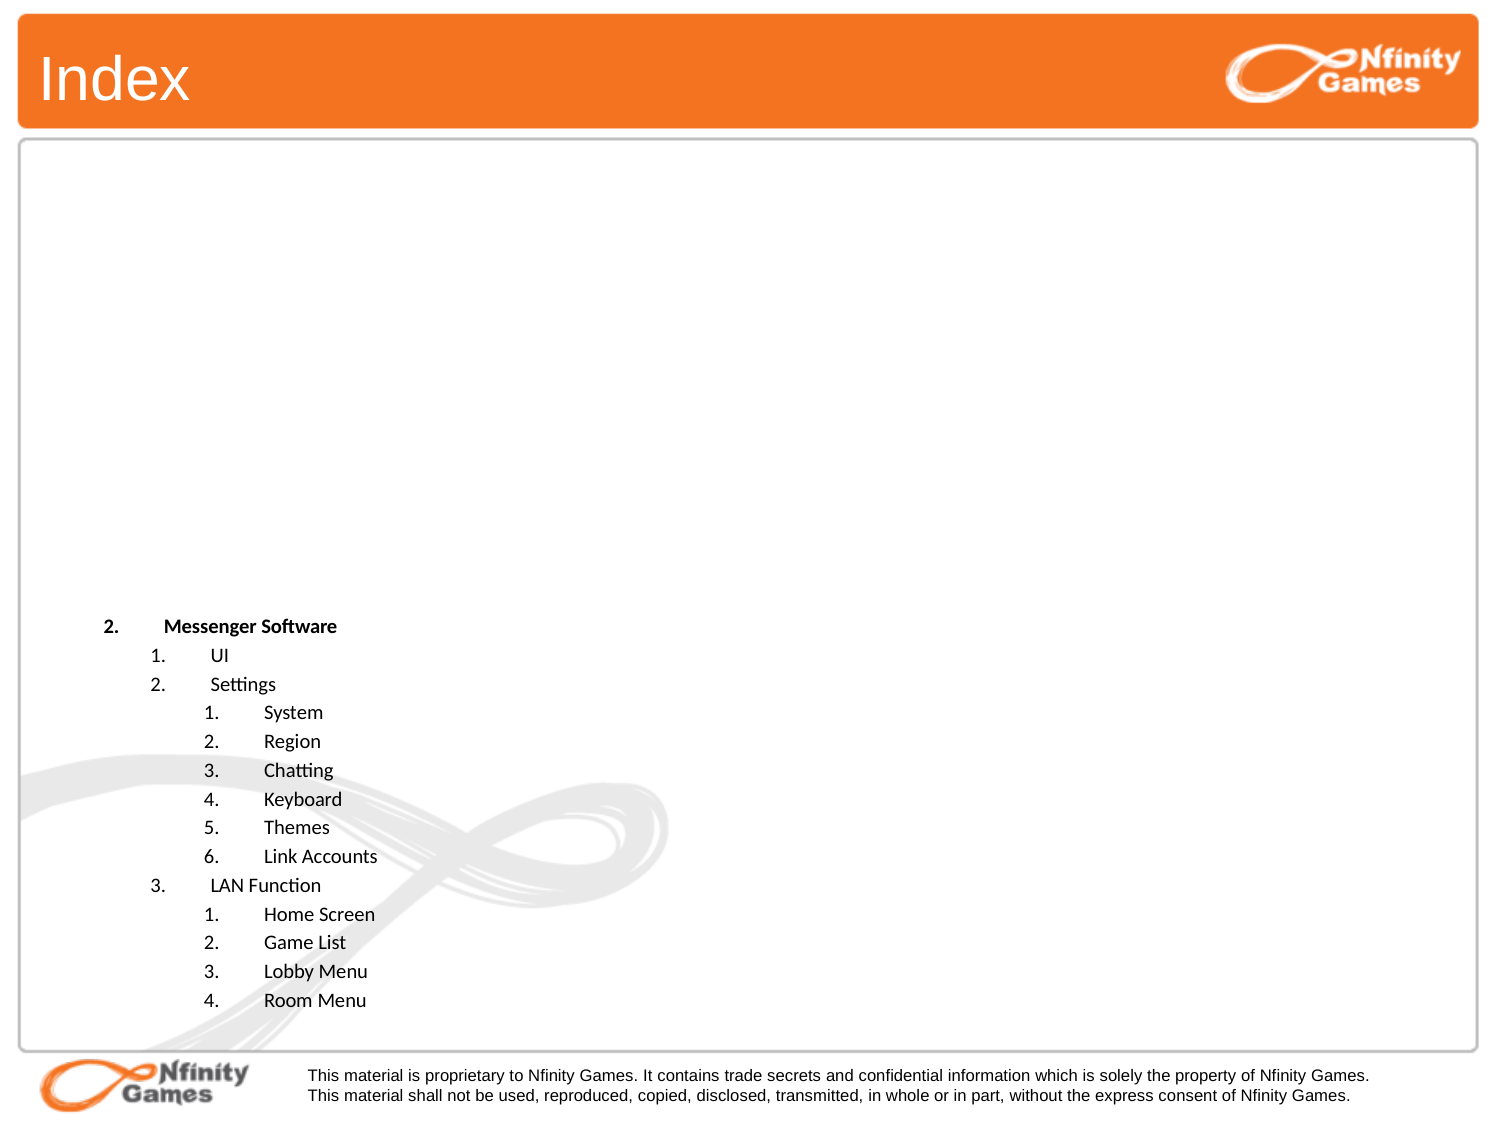

# Index

Messenger Software
UI
Settings
System
Region
Chatting
Keyboard
Themes
Link Accounts
LAN Function
Home Screen
Game List
Lobby Menu
Room Menu